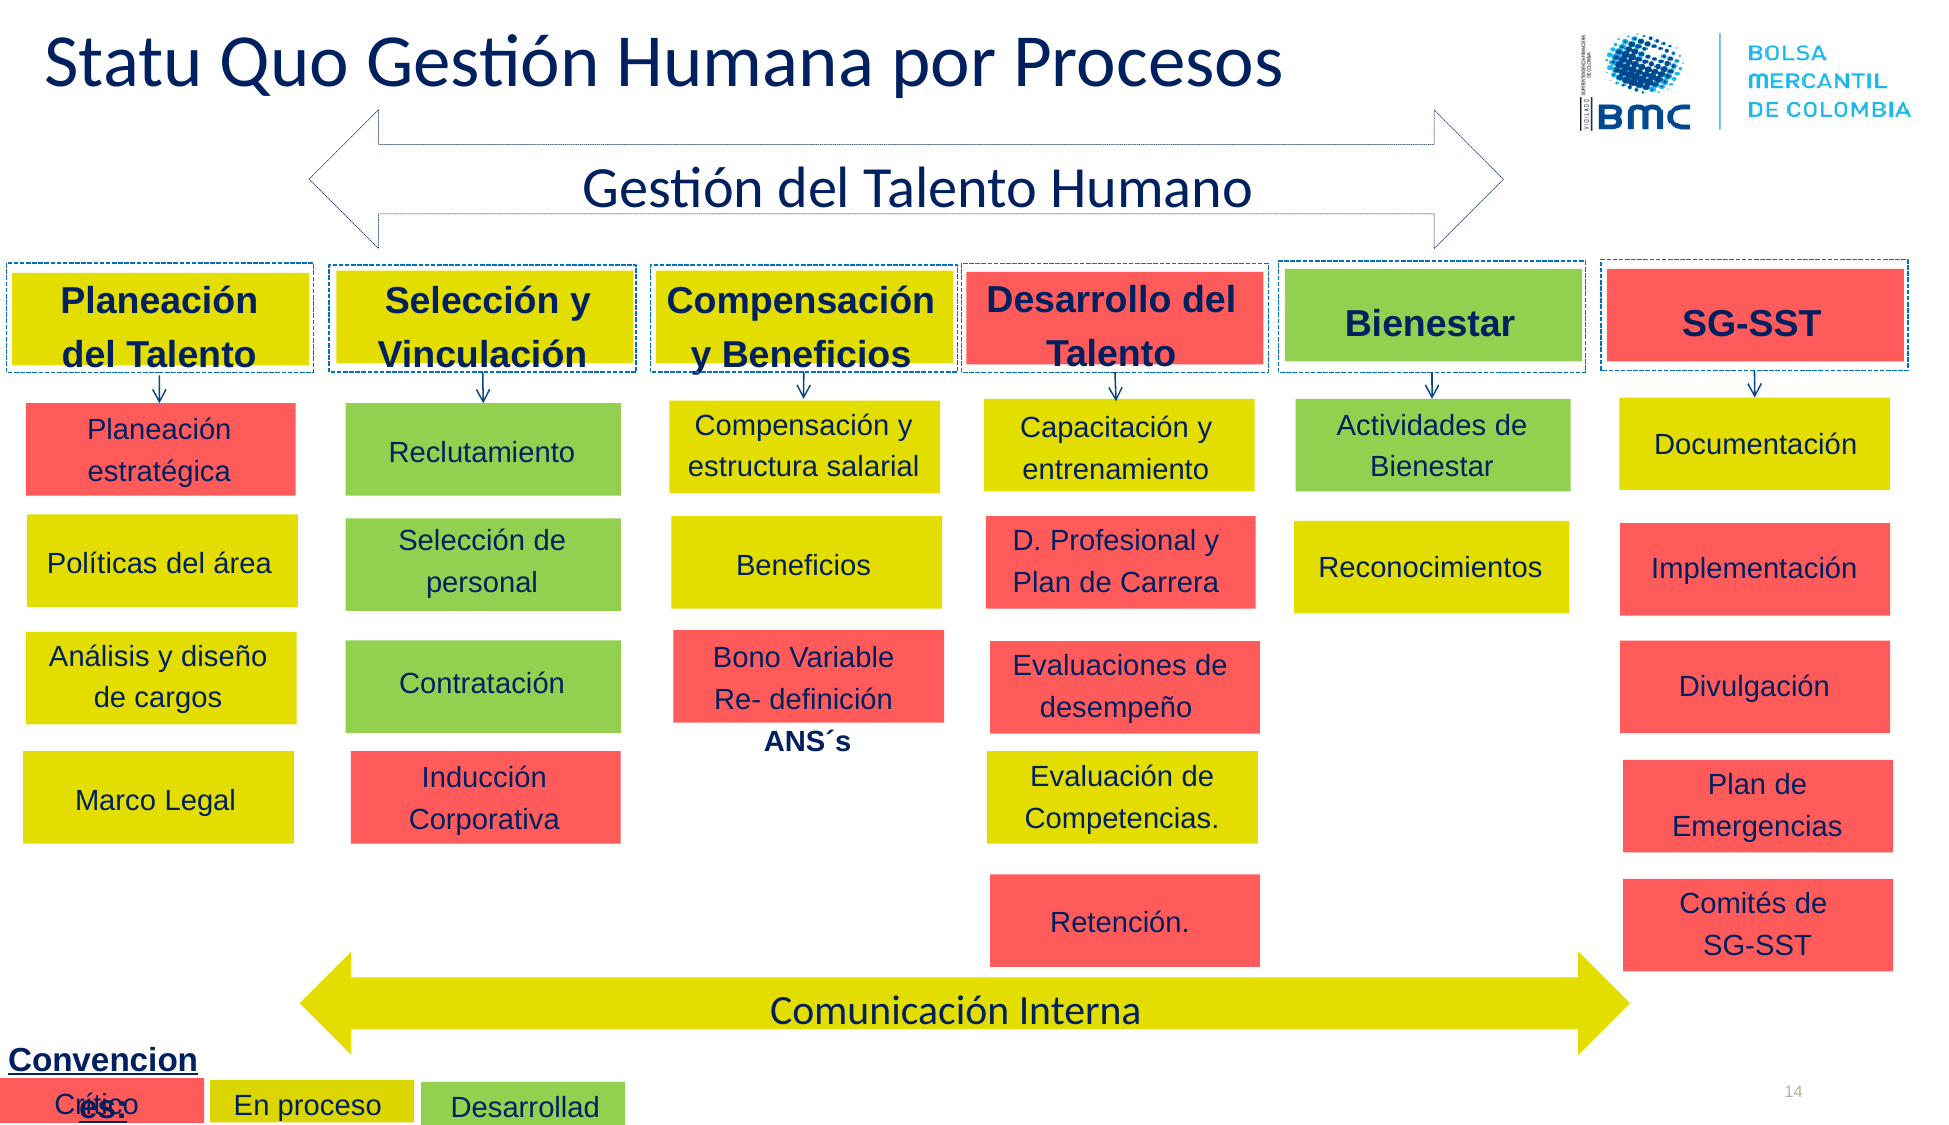

# Statu Quo Gestión Humana por Procesos

Gestión del Talento Humano

Desarrollo del Talento
Compensación y Beneficios
 Selección y Vinculación
Planeación del Talento

Bienestar
SG-SST

Documentación

Implementación

Divulgación
Plan de Emergencias

Comités de
SG-SST

Capacitación y entrenamiento
D. Profesional y Plan de Carrera

Evaluaciones de desempeño

Evaluación de Competencias.

Retención.
Compensación y estructura salarial

Beneficios

Bono Variable
Re- definición
 ANS´s

Actividades de Bienestar

Planeación estratégica

Políticas del área
Análisis y diseño de cargos

Marco Legal

Reclutamiento
Selección de personal

Contratación

Inducción Corporativa

Reconocimientos

Comunicación Interna
Convenciones:

Crítico
En proceso

Desarrollado